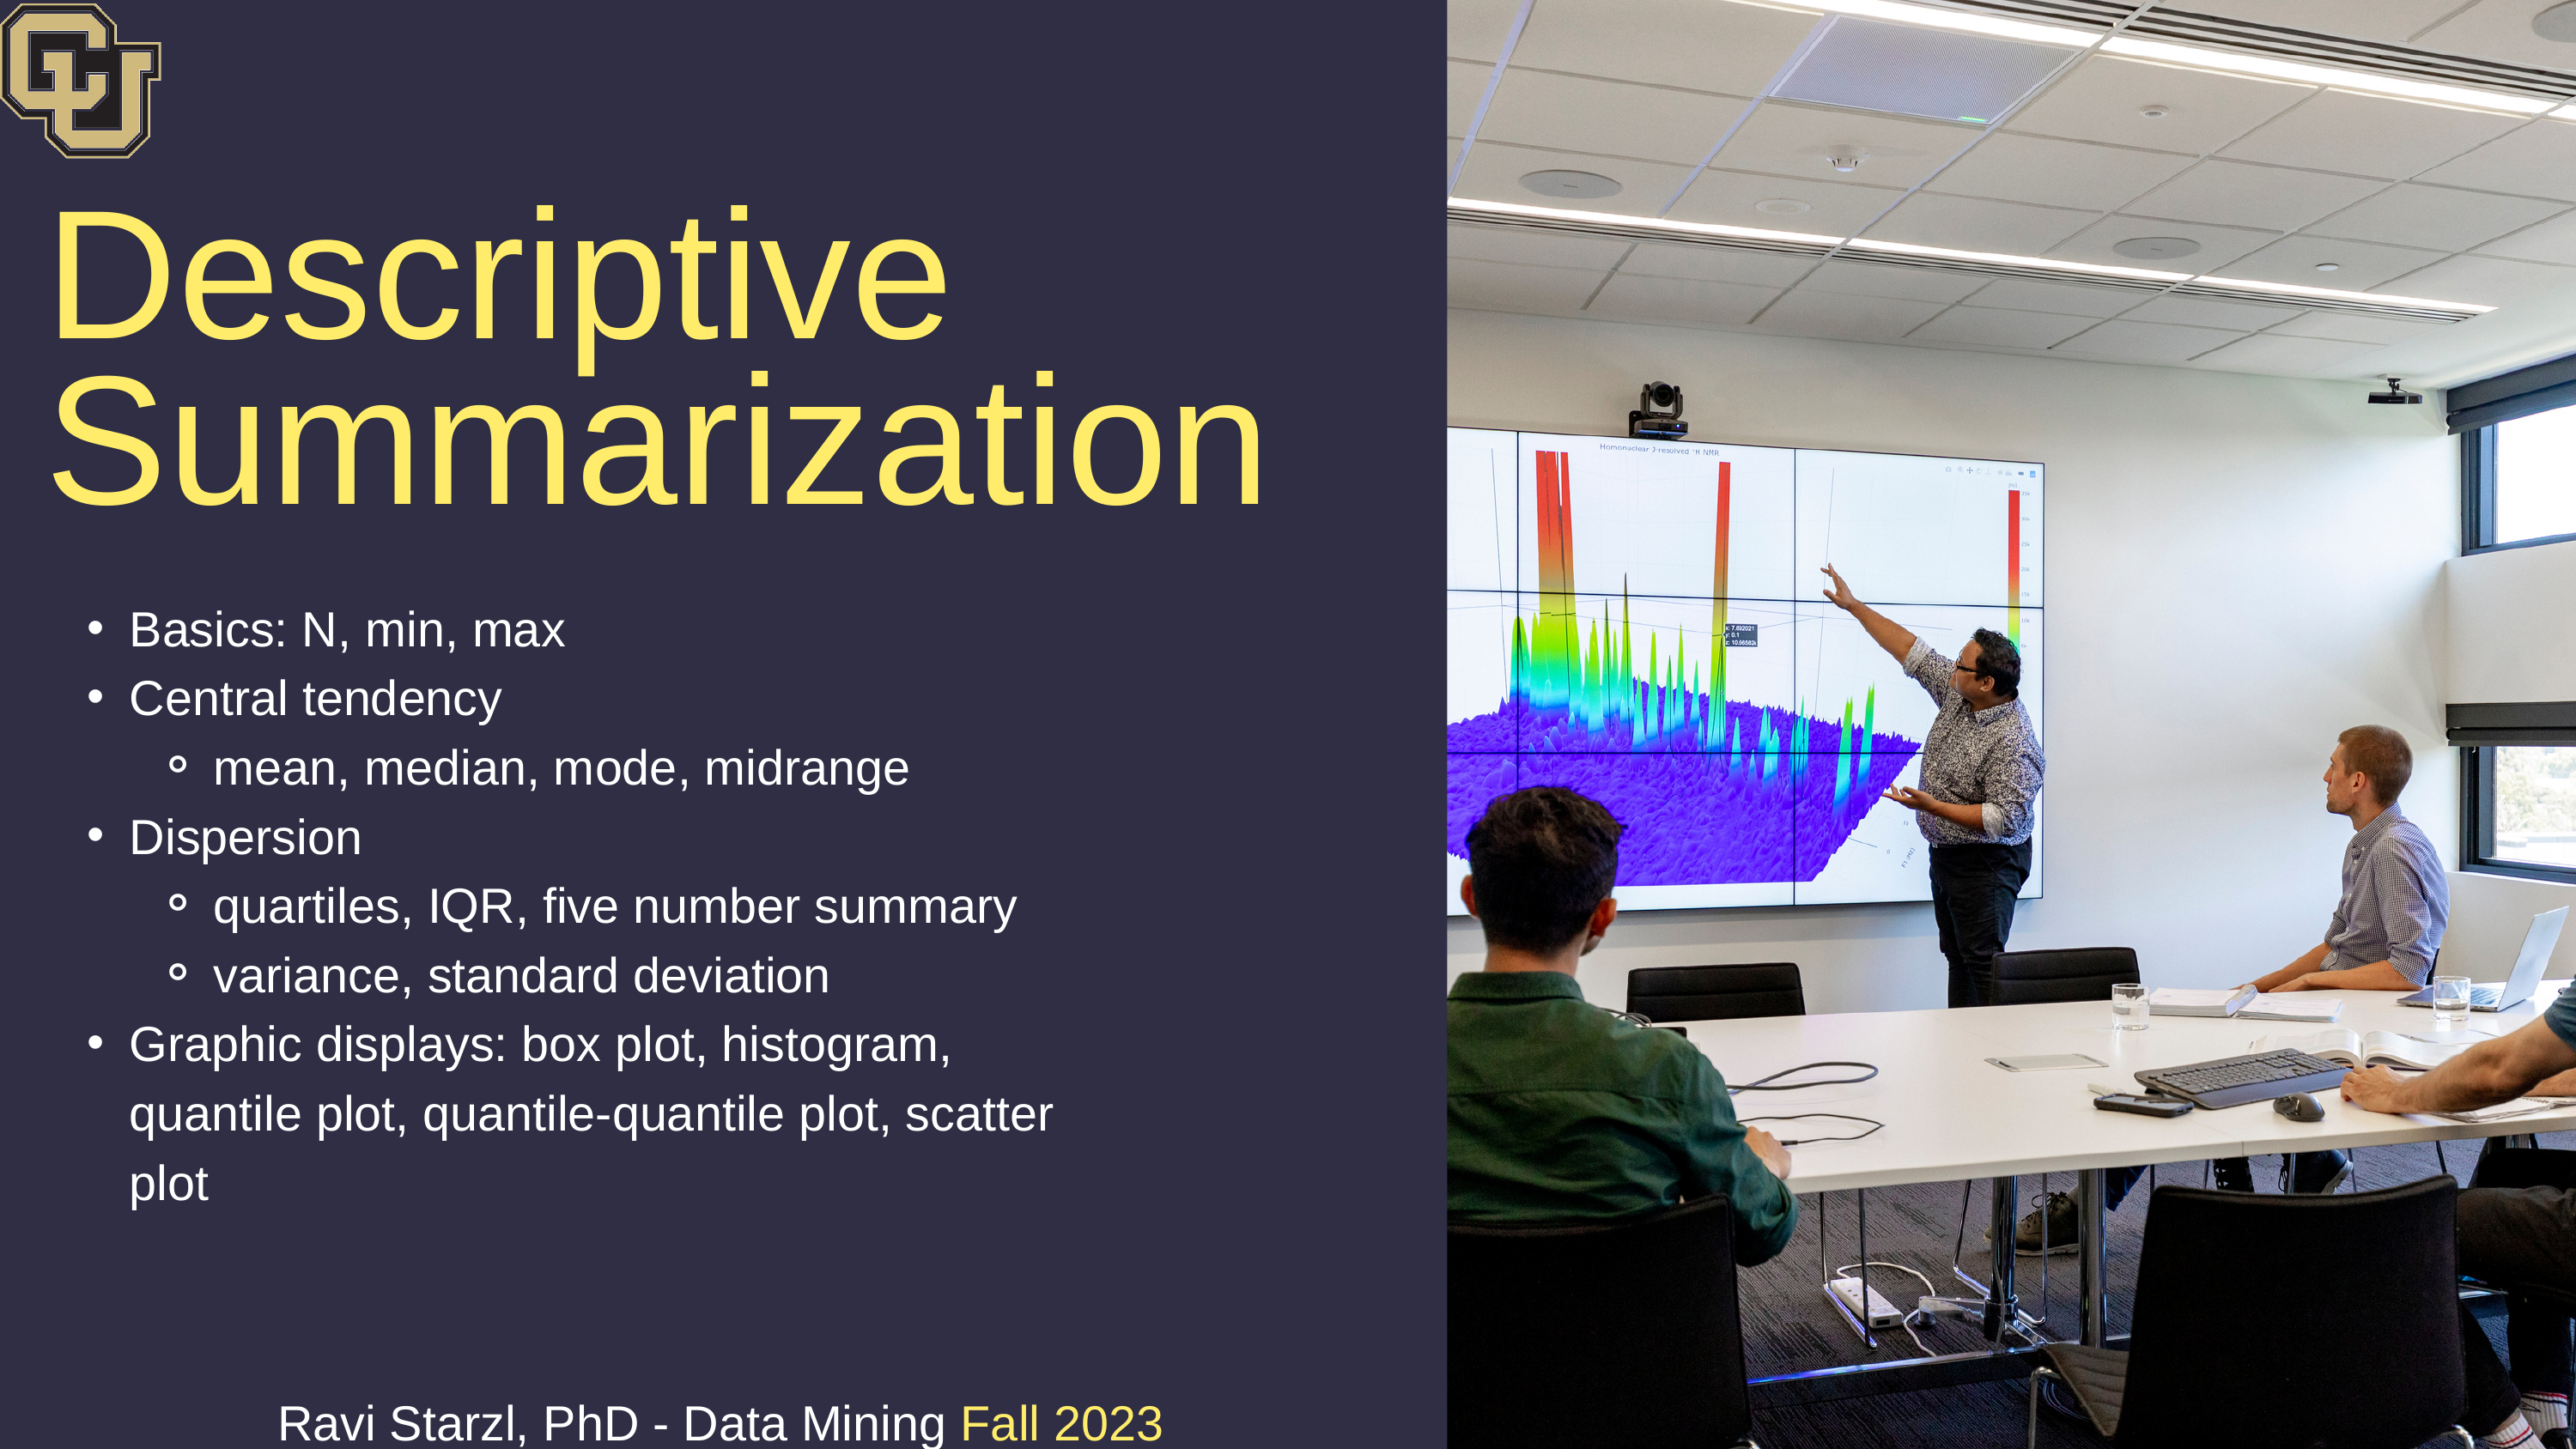

Descriptive Summarization
Basics: N, min, max
Central tendency
mean, median, mode, midrange
Dispersion
quartiles, IQR, five number summary
variance, standard deviation
Graphic displays: box plot, histogram, quantile plot, quantile-quantile plot, scatter plot
Ravi Starzl, PhD - Data Mining Fall 2023